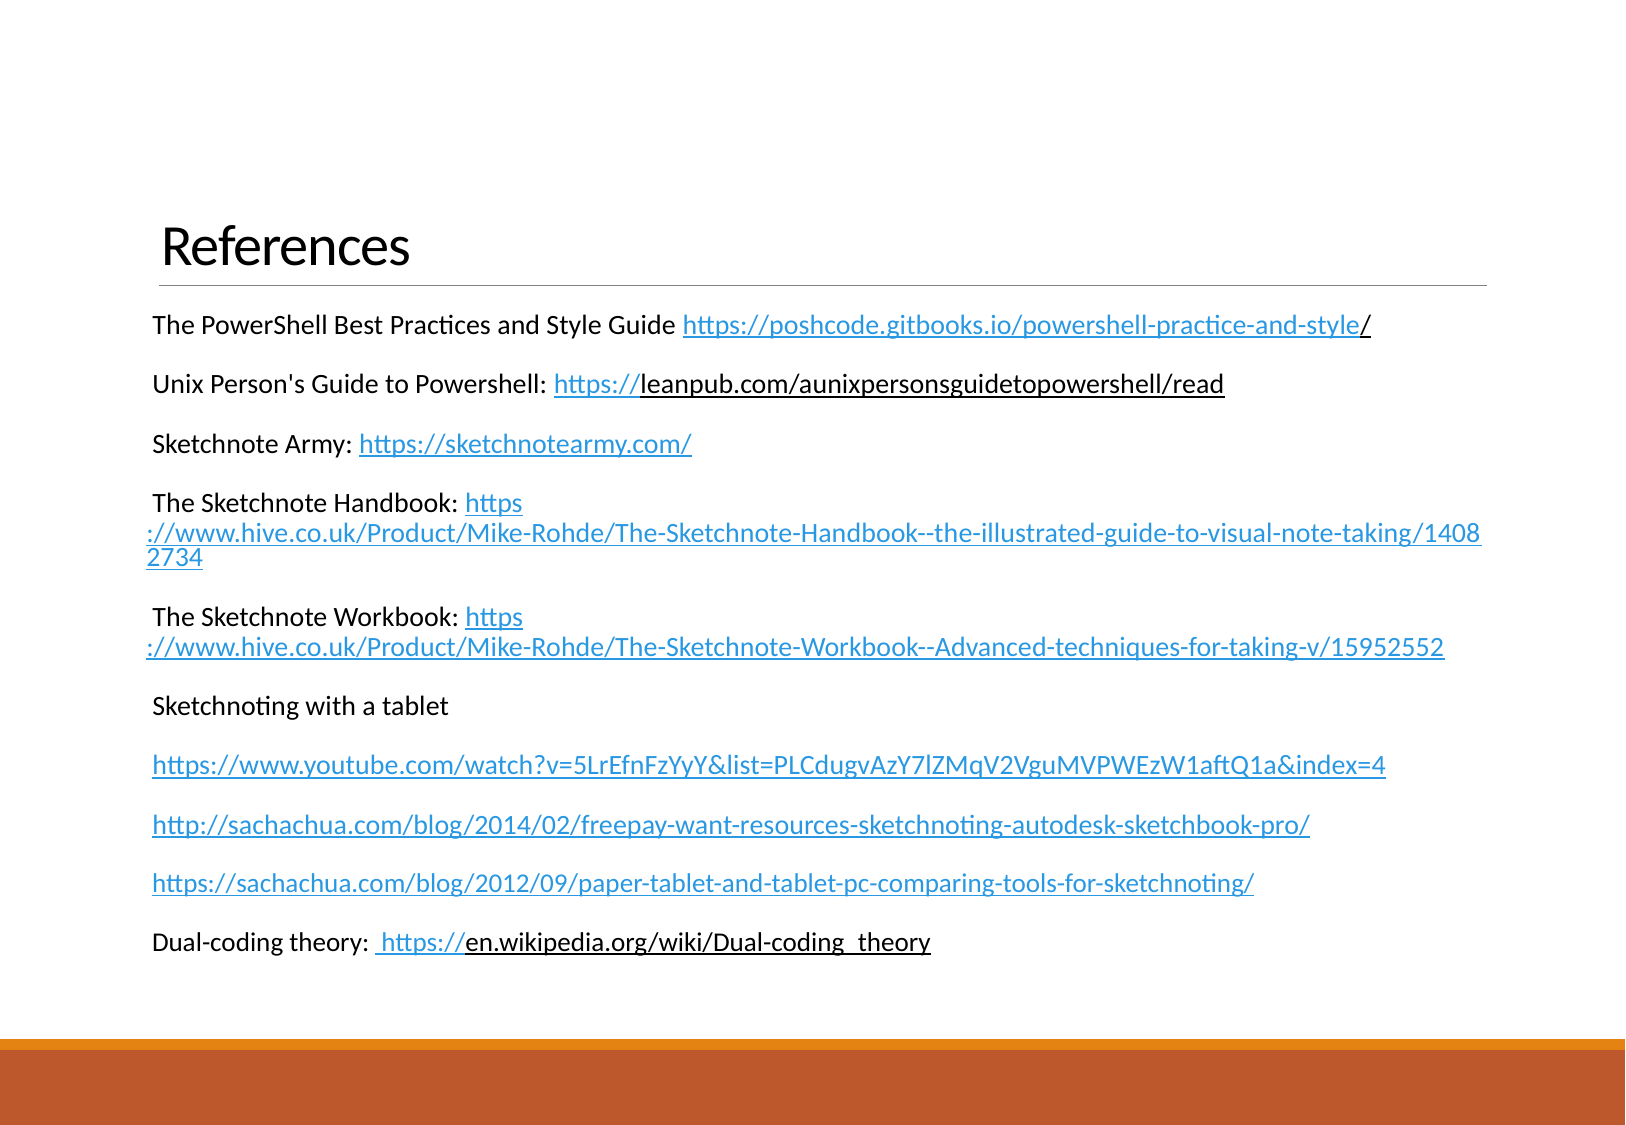

# References
The PowerShell Best Practices and Style Guide https://poshcode.gitbooks.io/powershell-practice-and-style/
Unix Person's Guide to Powershell: https://leanpub.com/aunixpersonsguidetopowershell/read
Sketchnote Army: https://sketchnotearmy.com/
The Sketchnote Handbook: https://www.hive.co.uk/Product/Mike-Rohde/The-Sketchnote-Handbook--the-illustrated-guide-to-visual-note-taking/14082734
The Sketchnote Workbook: https://www.hive.co.uk/Product/Mike-Rohde/The-Sketchnote-Workbook--Advanced-techniques-for-taking-v/15952552
Sketchnoting with a tablet
https://www.youtube.com/watch?v=5LrEfnFzYyY&list=PLCdugvAzY7lZMqV2VguMVPWEzW1aftQ1a&index=4
http://sachachua.com/blog/2014/02/freepay-want-resources-sketchnoting-autodesk-sketchbook-pro/
https://sachachua.com/blog/2012/09/paper-tablet-and-tablet-pc-comparing-tools-for-sketchnoting/
Dual-coding theory:  https://en.wikipedia.org/wiki/Dual-coding_theory